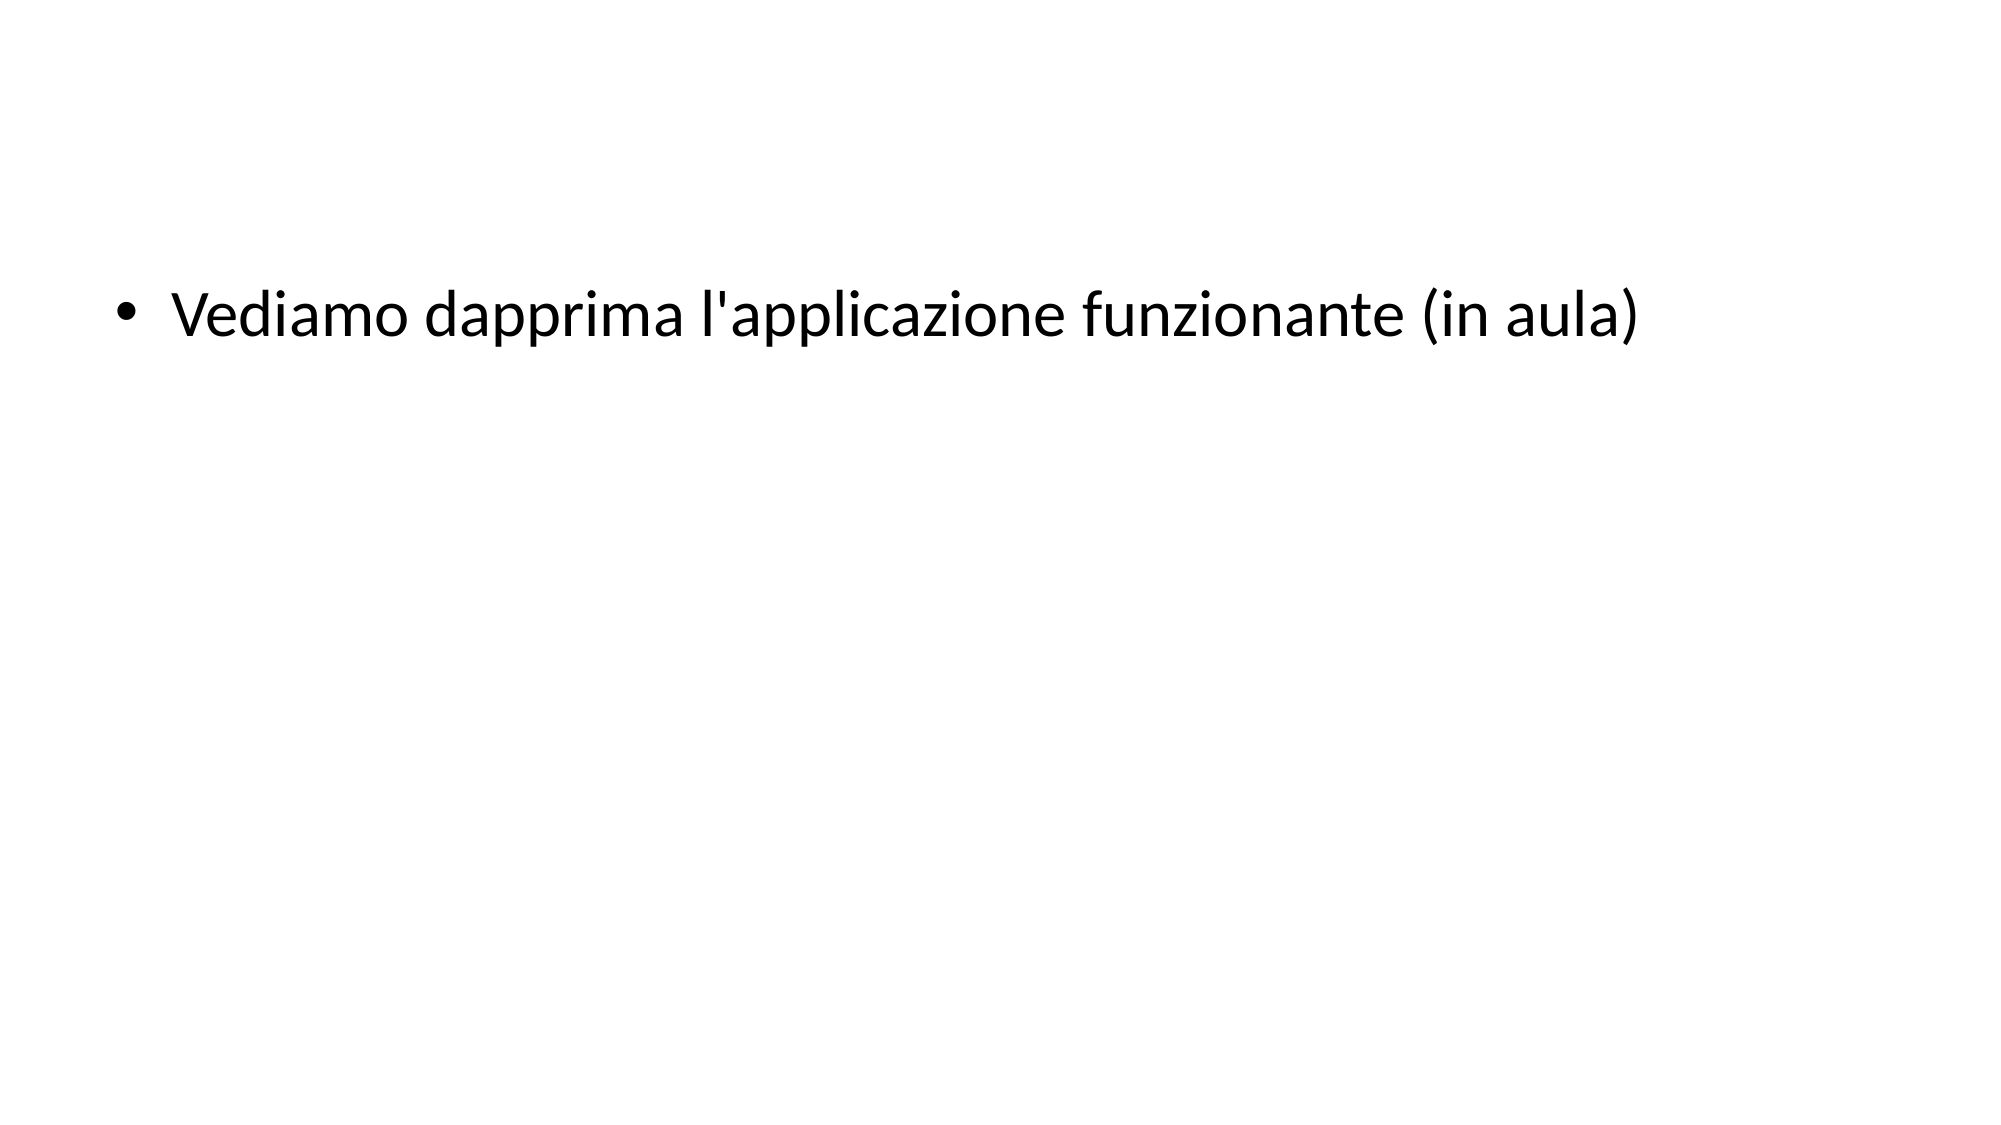

#
Vediamo dapprima l'applicazione funzionante (in aula)